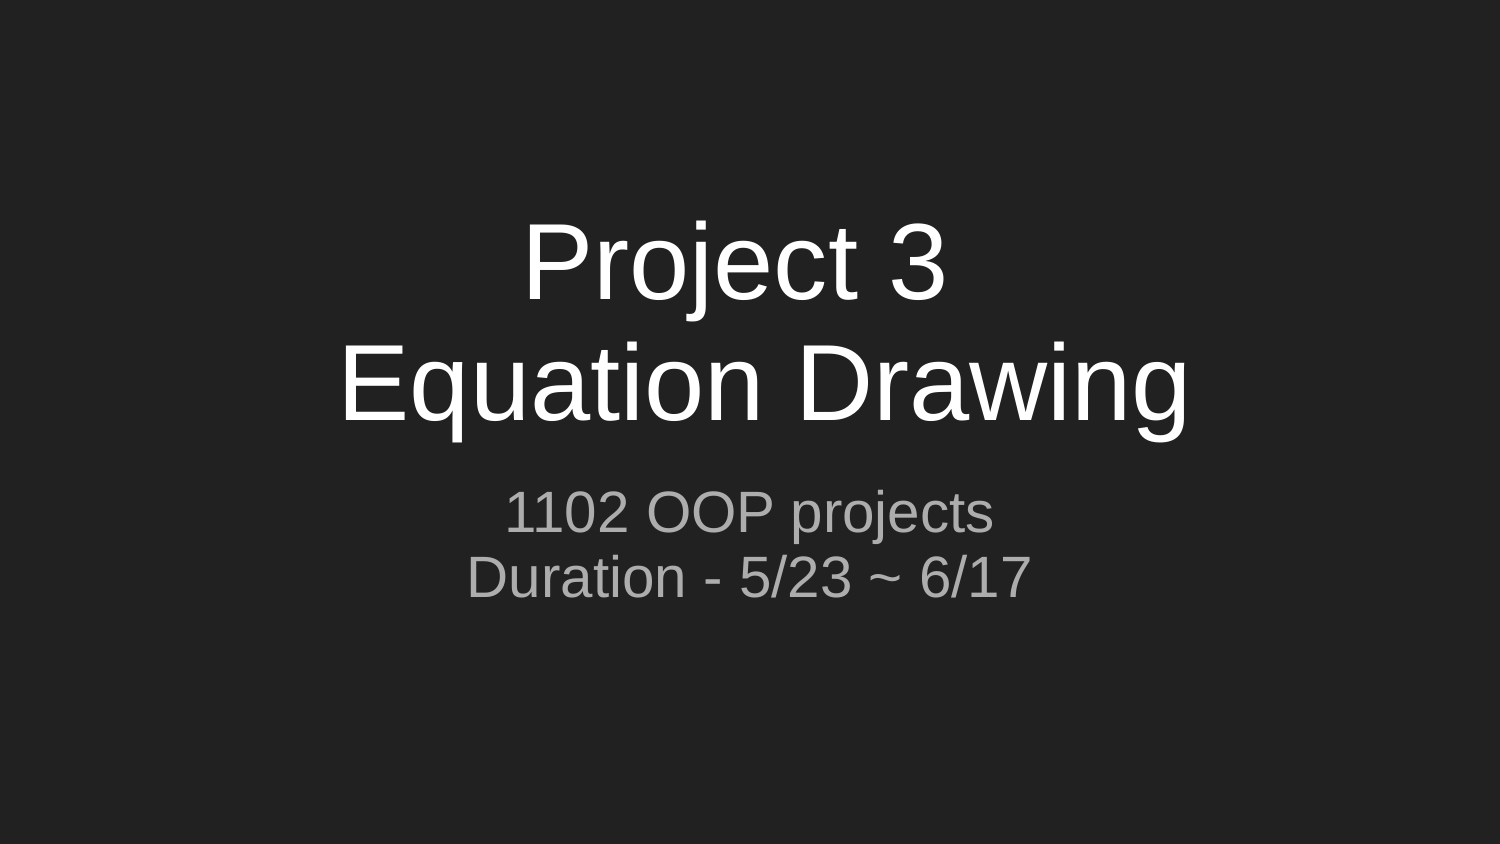

# Project 3 Equation Drawing
1102 OOP projects
Duration - 5/23 ~ 6/17